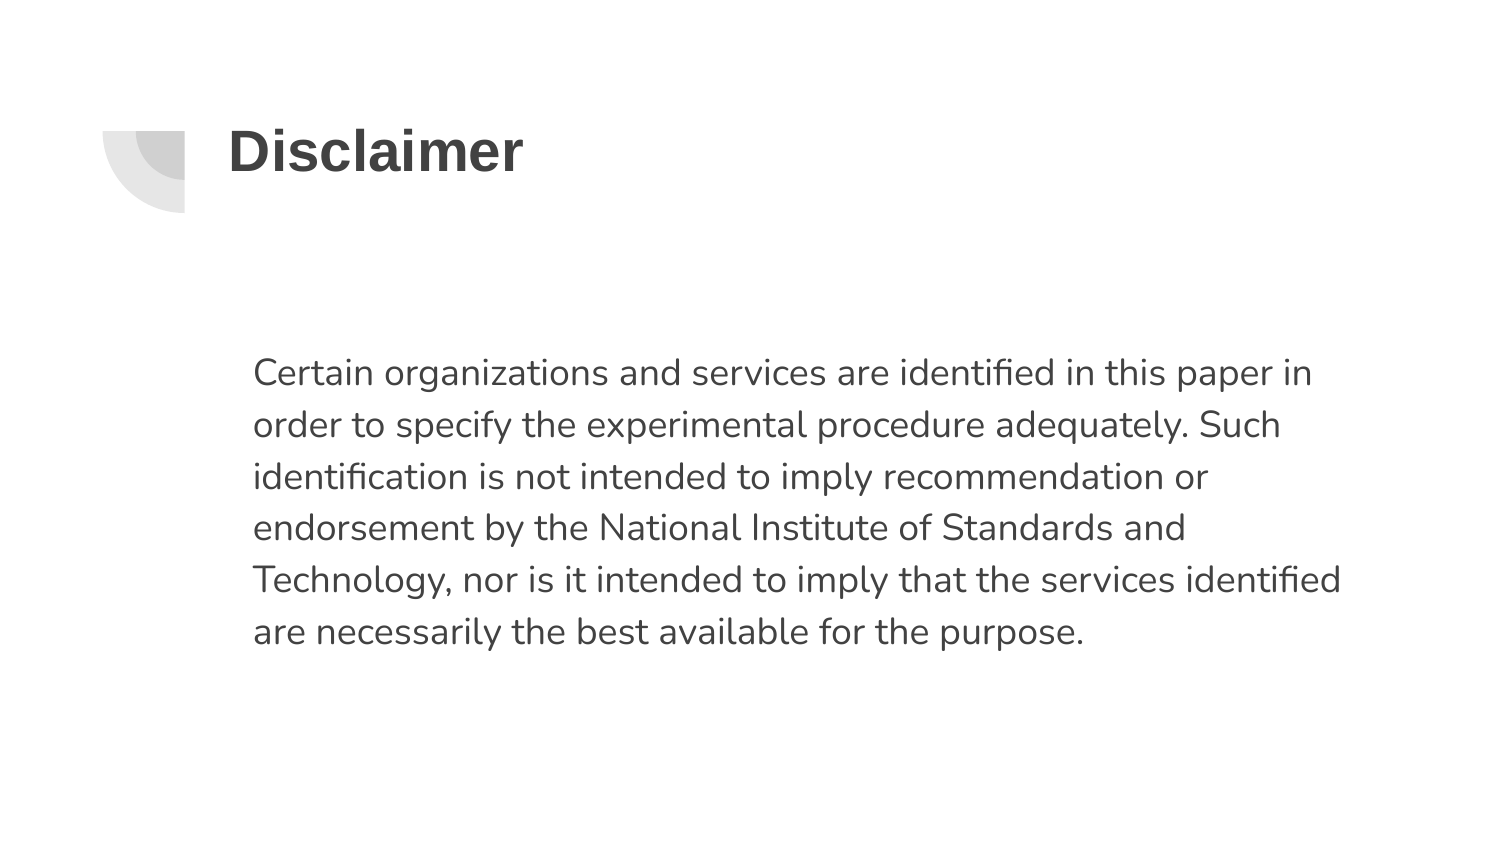

# Disclaimer
Certain organizations and services are identified in this paper in order to specify the experimental procedure adequately. Such identification is not intended to imply recommendation or endorsement by the National Institute of Standards and Technology, nor is it intended to imply that the services identified are necessarily the best available for the purpose.